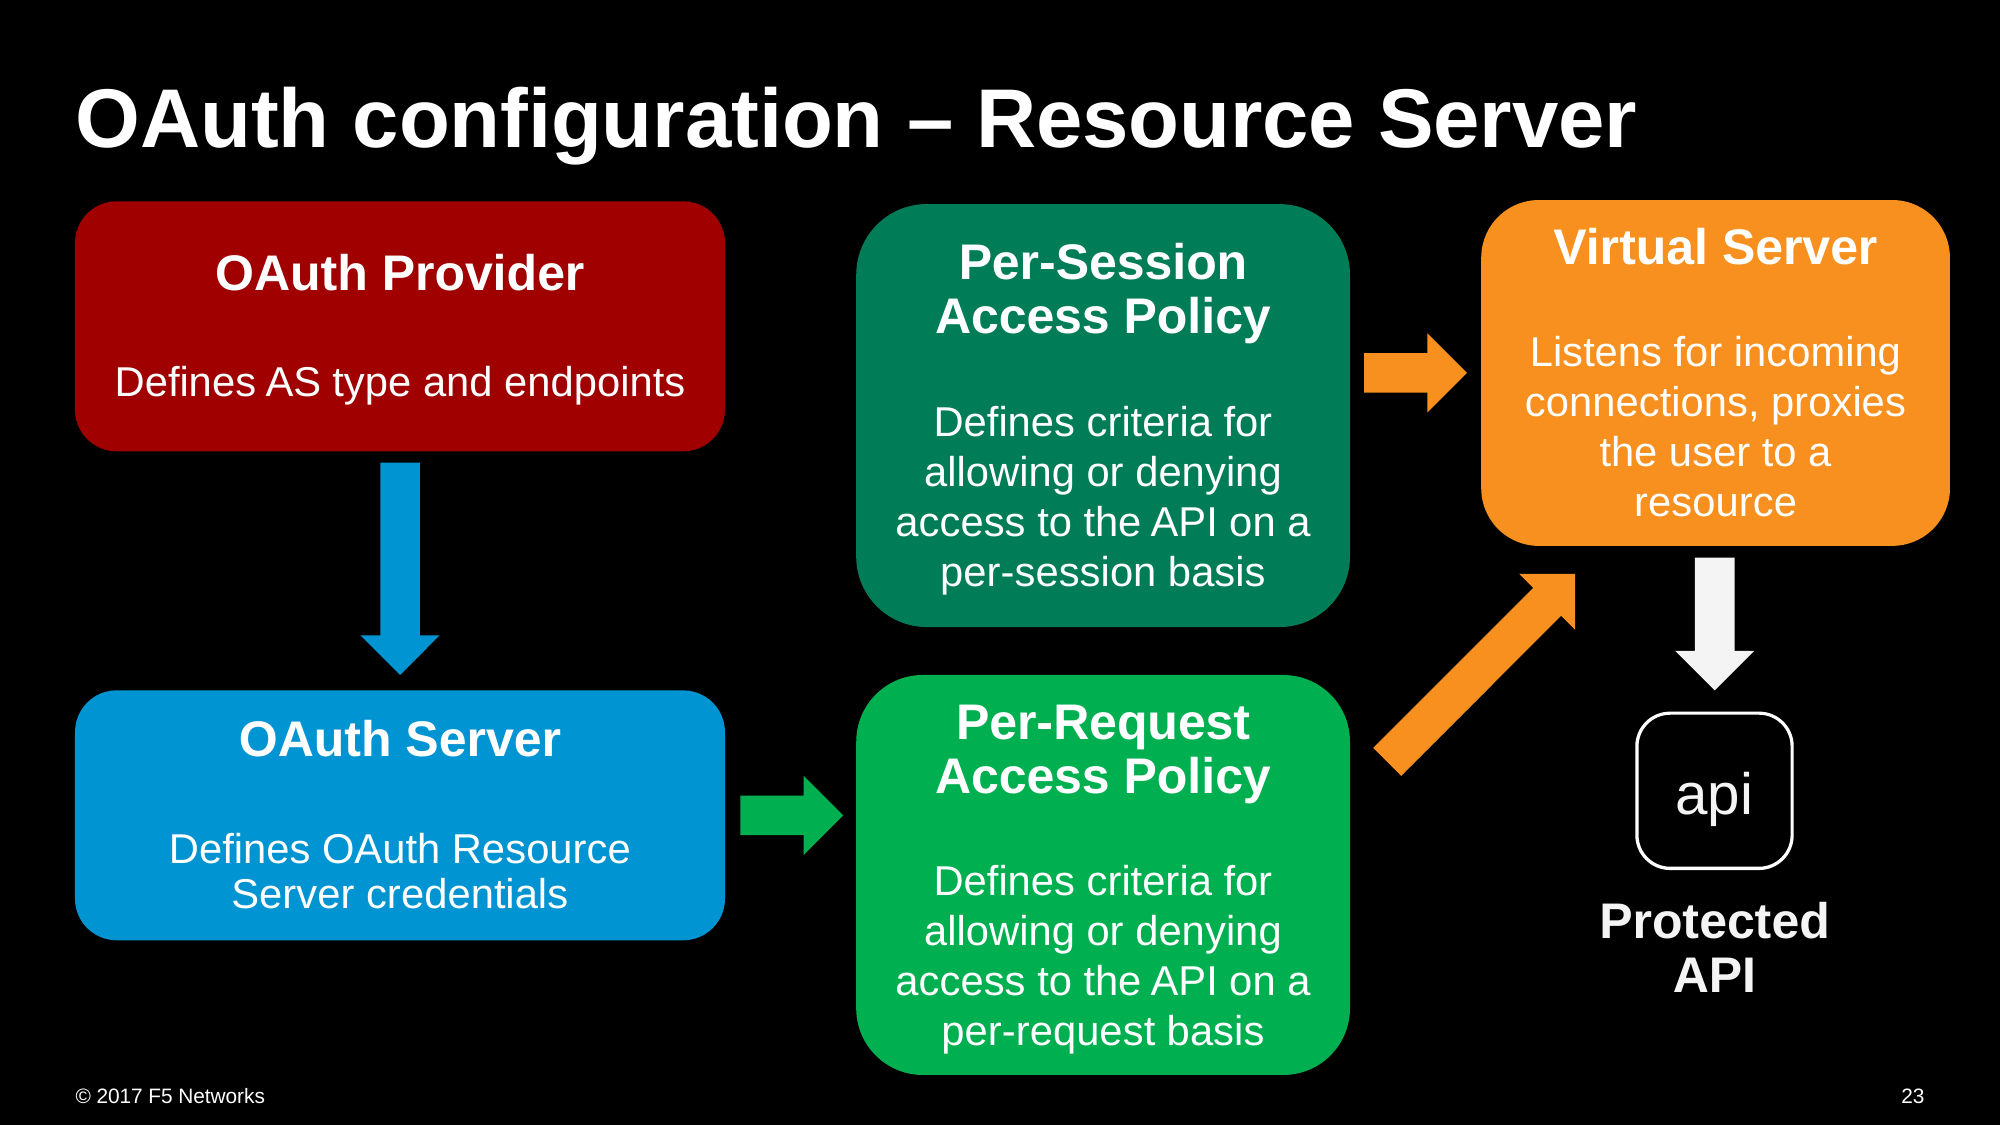

# OAuth configuration – Resource Server
Virtual Server

Listens for incoming connections, proxies the user to a resource
OAuth Provider
Defines AS type and endpoints
Per-Session Access Policy

Defines criteria for allowing or denying access to the API on a per-session basis

Per-Request Access Policy

Defines criteria for allowing or denying access to the API on a per-request basis
OAuth Server
Defines OAuth Resource Server credentials
api
Protected
API

23
© 2017 F5 Networks